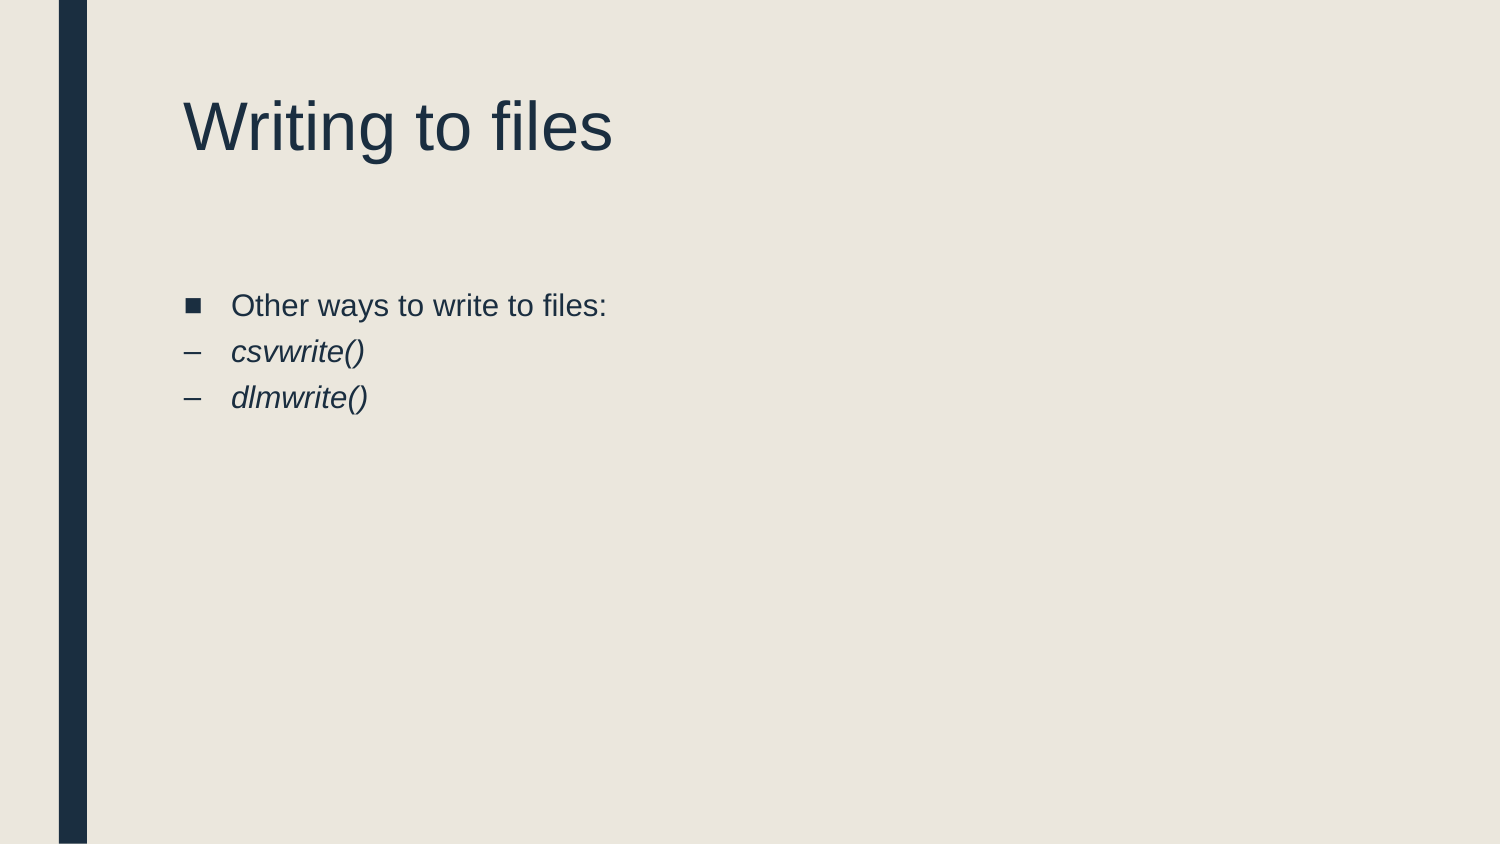

# Writing to files
Other ways to write to files:
csvwrite()
dlmwrite()